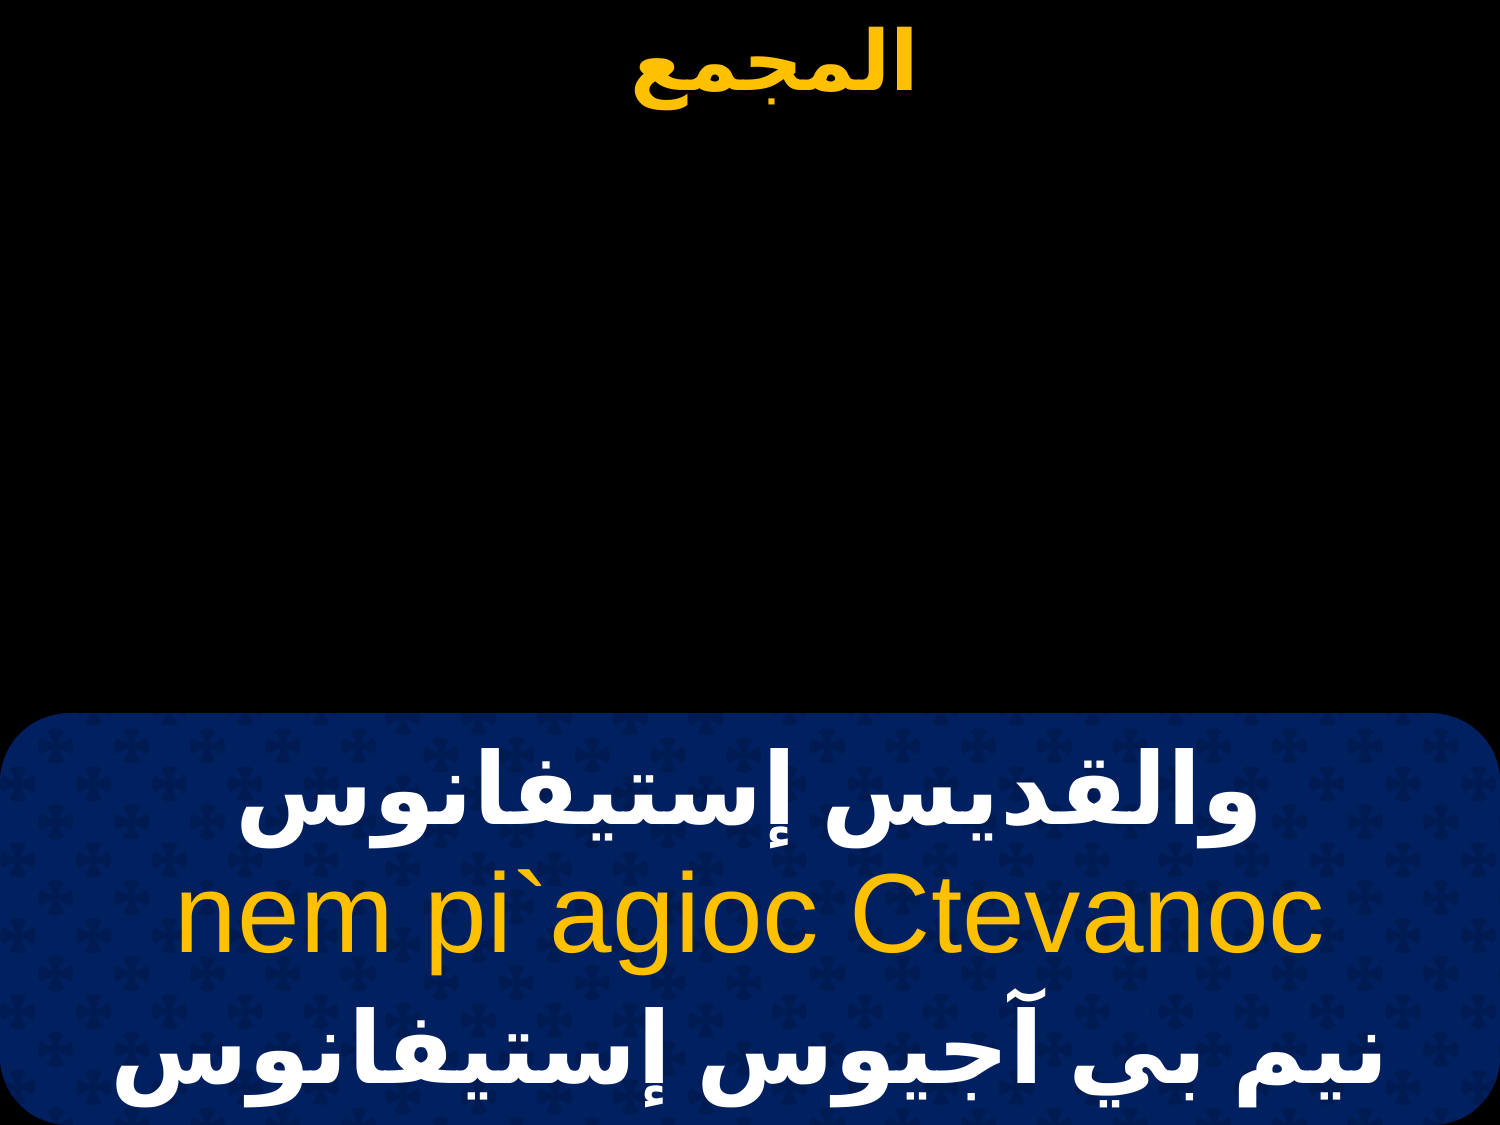

# والقديس إستيفانوس
nem pi`agioc Ctevanoc
نيم بي آجيوس إستيفانوس